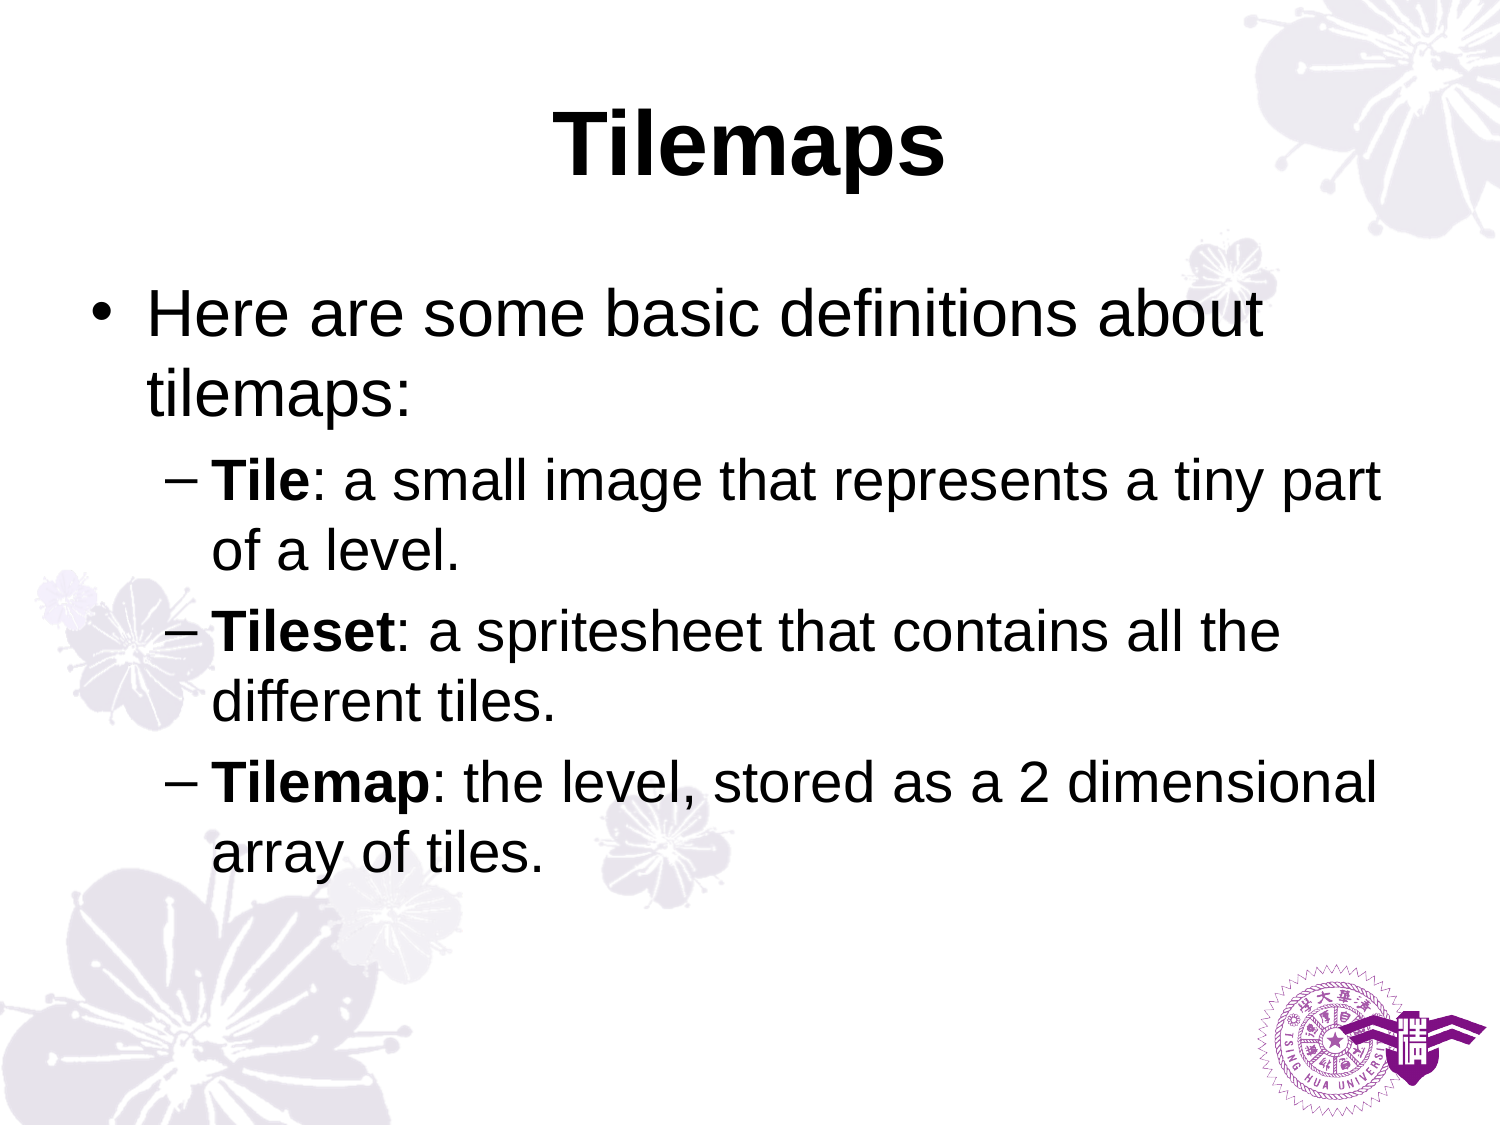

# Tilemaps
Here are some basic definitions about tilemaps:
Tile: a small image that represents a tiny part of a level.
Tileset: a spritesheet that contains all the different tiles.
Tilemap: the level, stored as a 2 dimensional array of tiles.